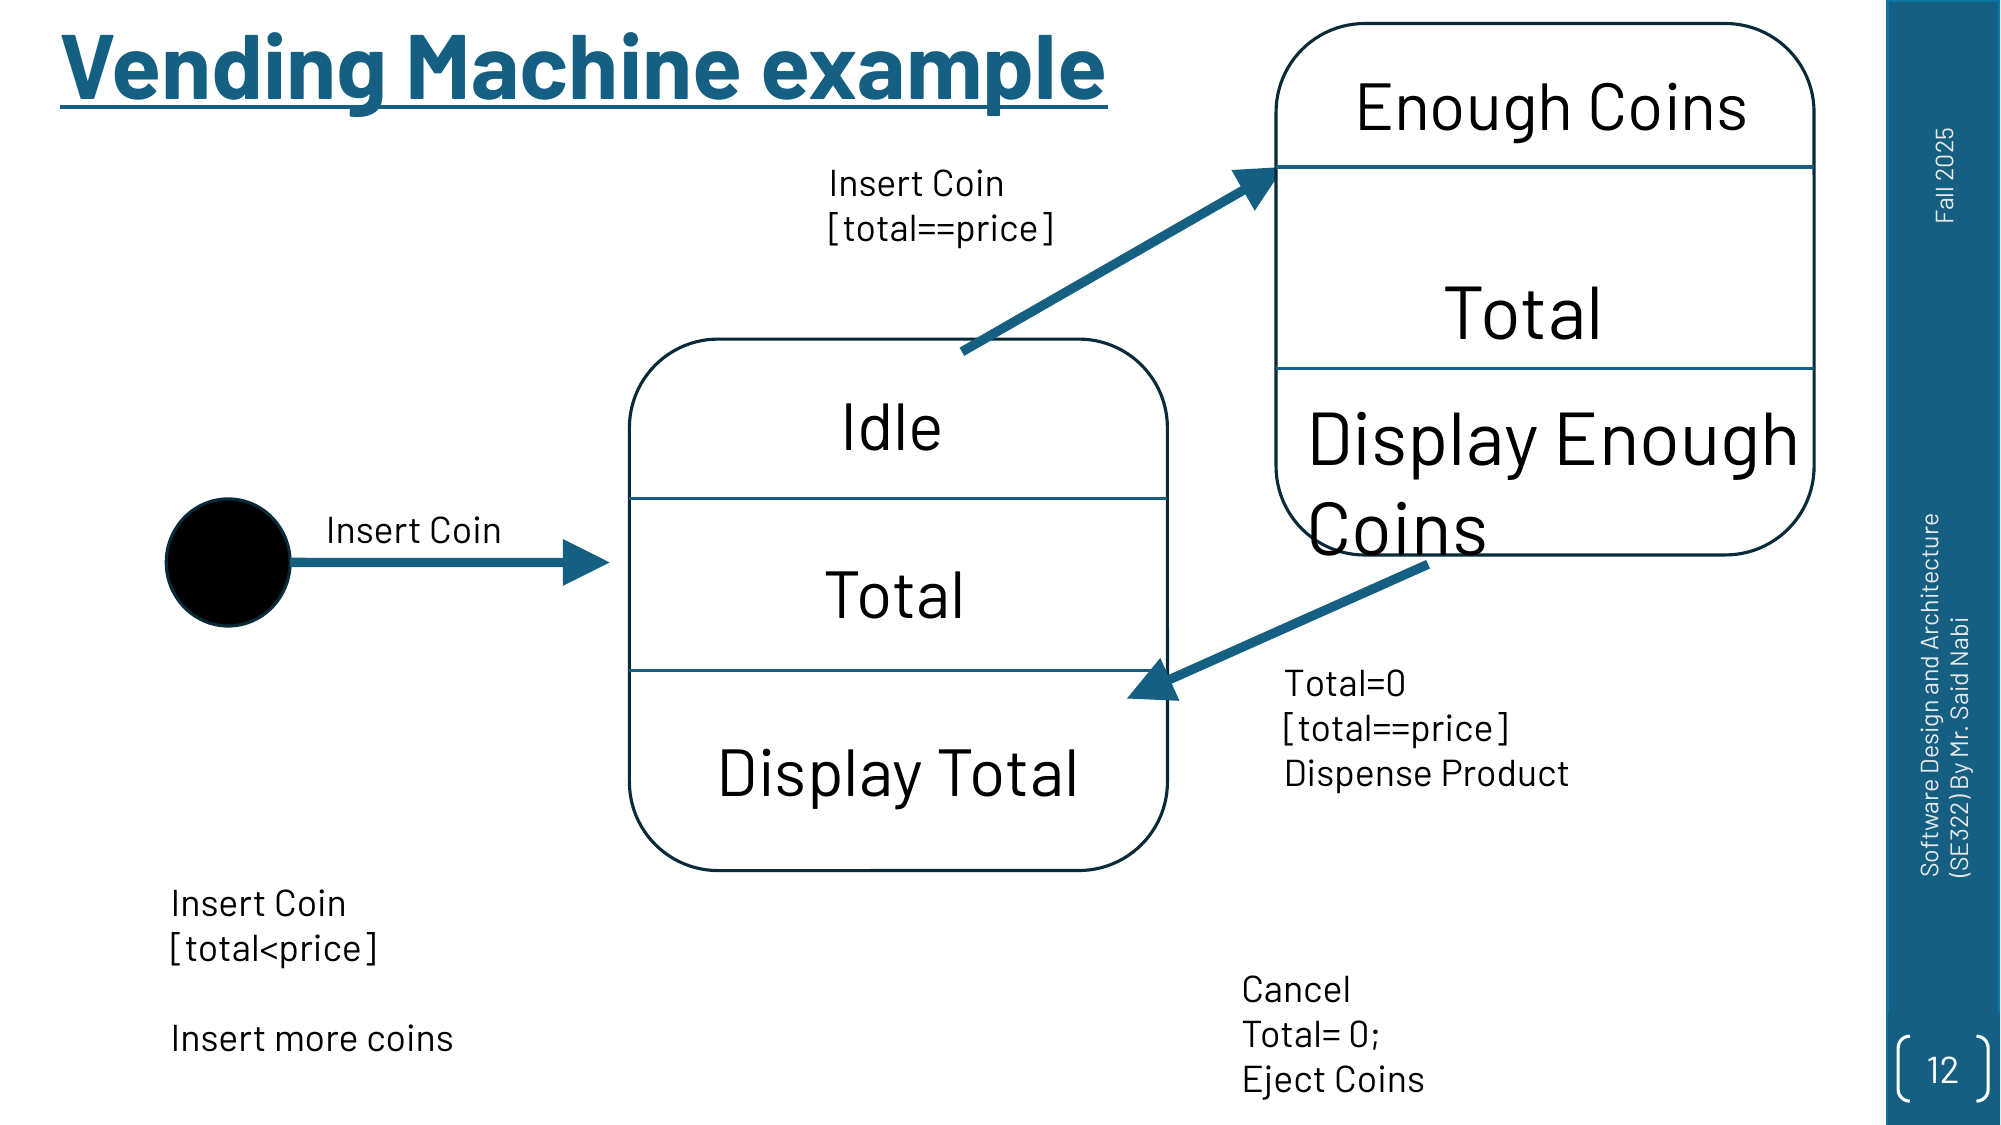

Vending Machine example

Enough Coins
Insert Coin
[total==price]
Total

Idle
Display Enough
Coins

Insert Coin

Total
Total=0
[total==price]
Dispense Product
Display Total
Insert Coin
[total<price]

Insert more coins
Cancel
Total= 0;
Eject Coins